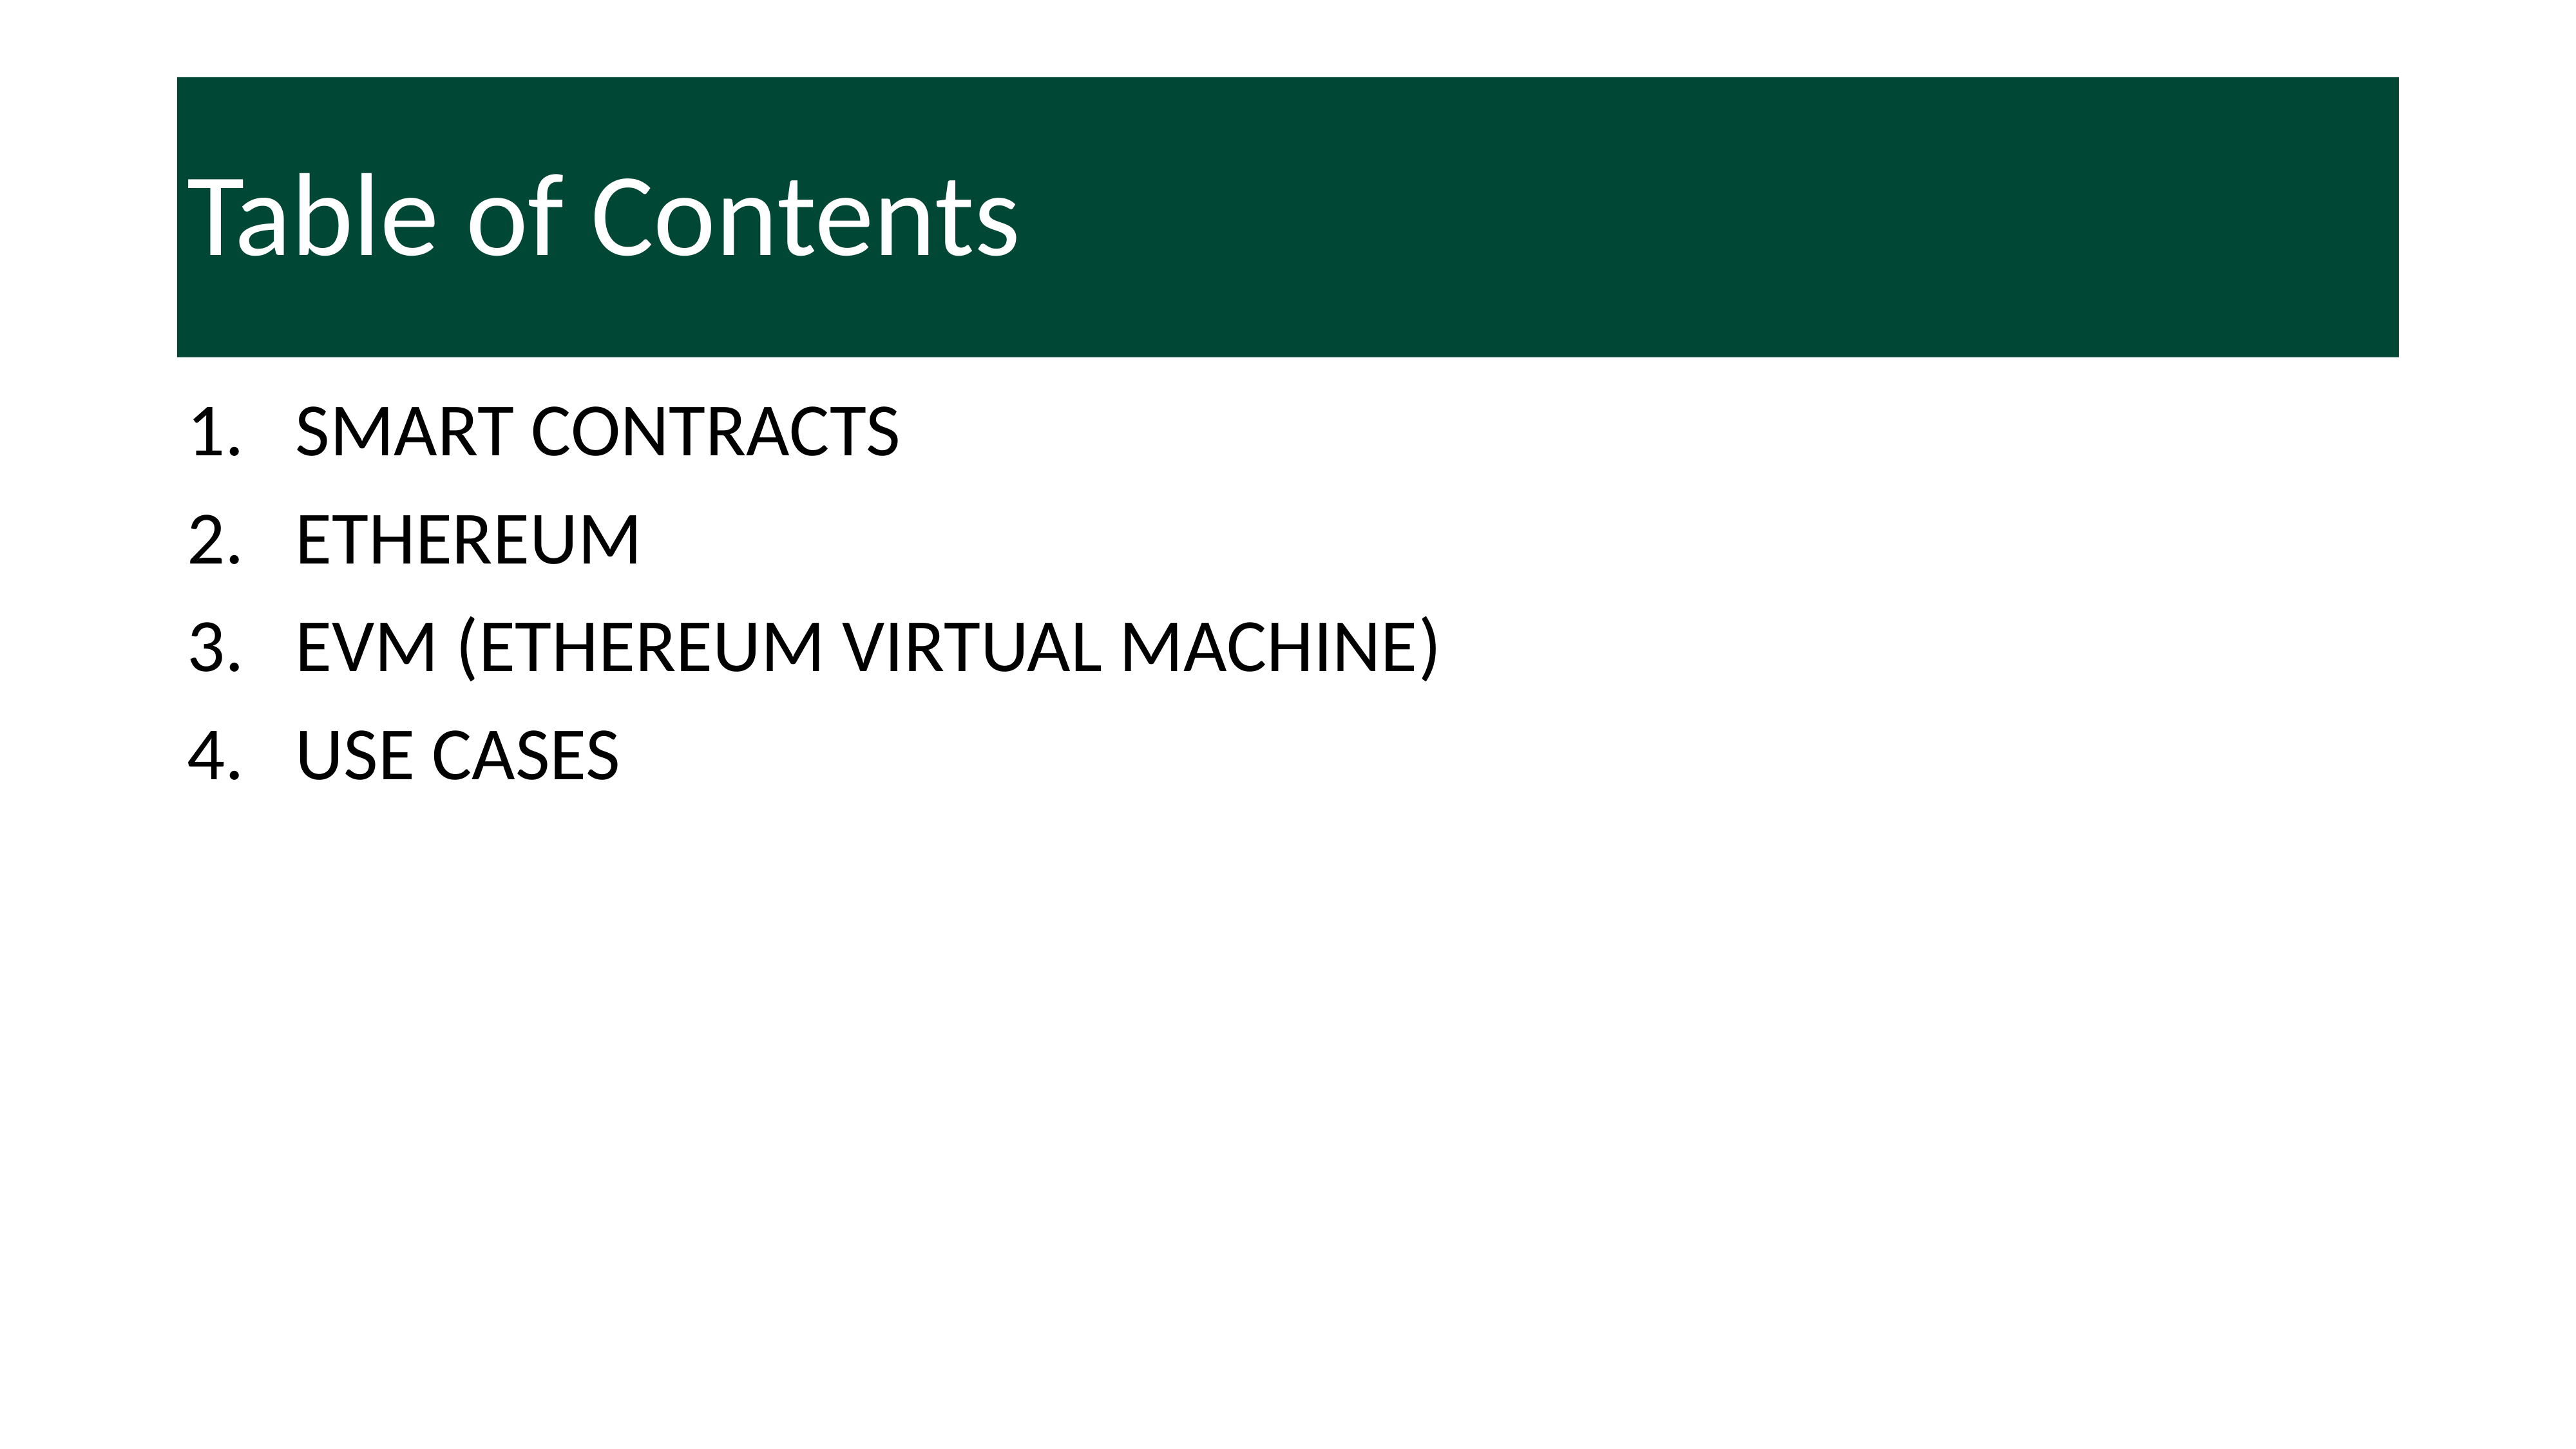

# Table of Contents
SMART CONTRACTS
ETHEREUM
EVM (ETHEREUM VIRTUAL MACHINE)
USE CASES